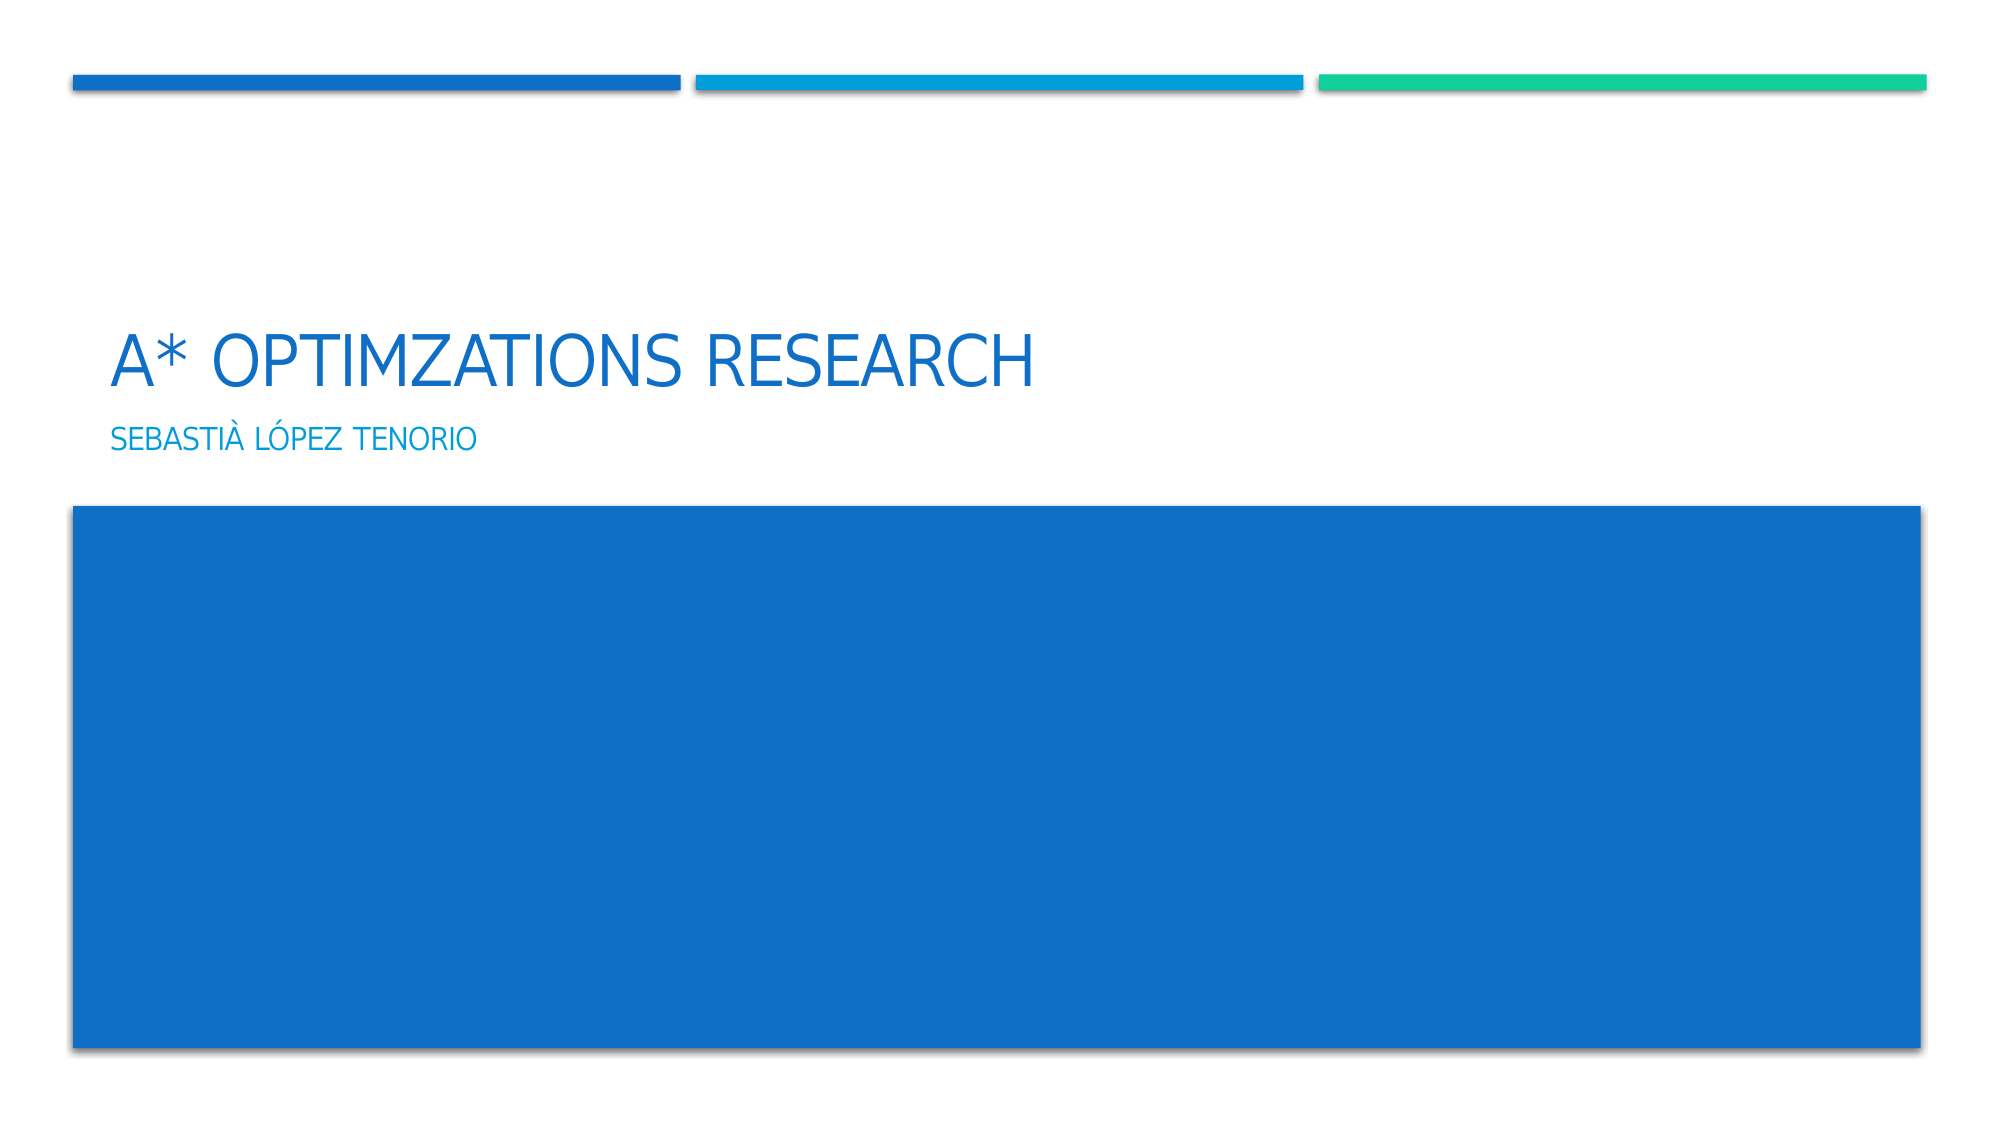

# A* Optimzations Research
Sebastià López Tenorio